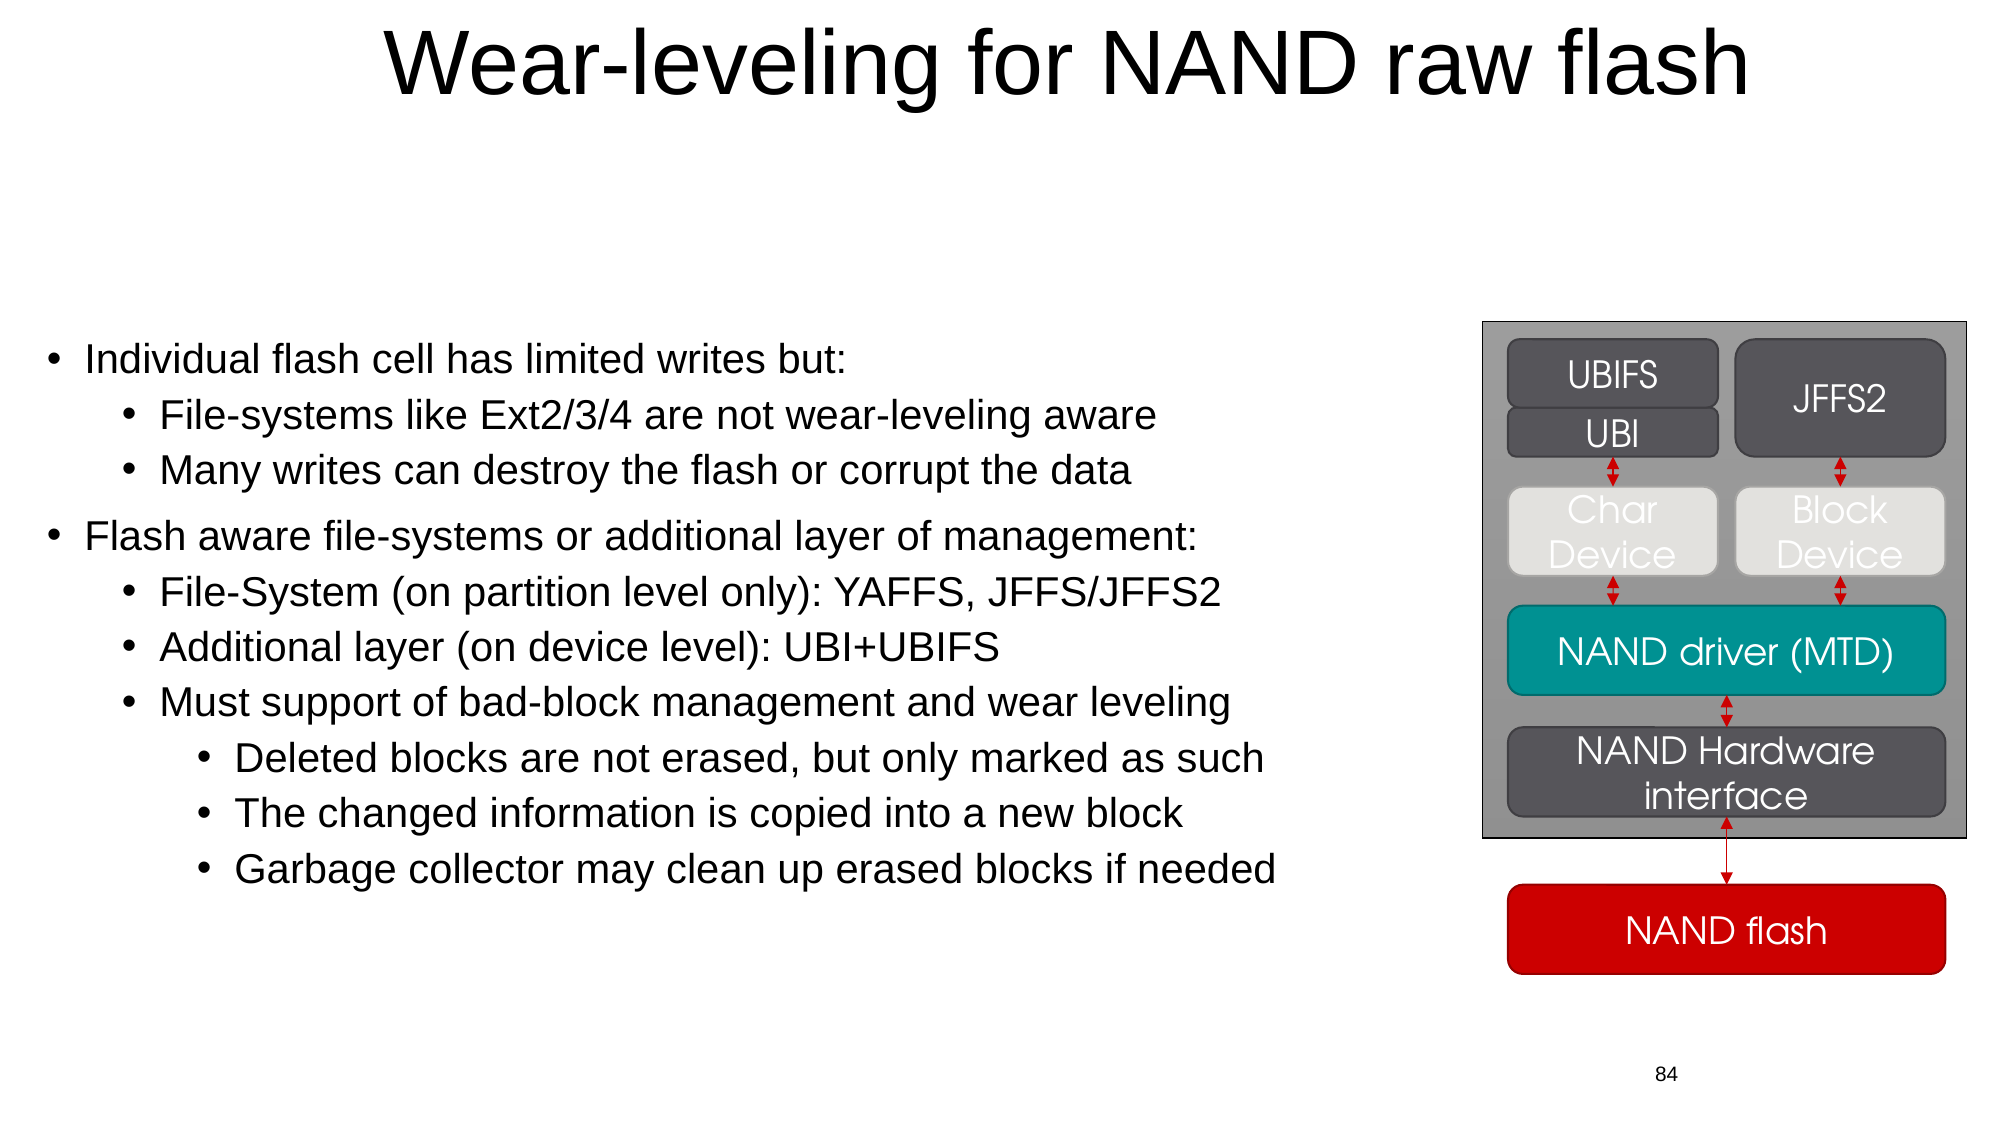

# Wear-leveling for NAND raw flash

Individual flash cell has limited writes but:
File-systems like Ext2/3/4 are not wear-leveling aware
Many writes can destroy the flash or corrupt the data
Flash aware file-systems or additional layer of management:
File-System (on partition level only): YAFFS, JFFS/JFFS2
Additional layer (on device level): UBI+UBIFS
Must support of bad-block management and wear leveling
Deleted blocks are not erased, but only marked as such
The changed information is copied into a new block
Garbage collector may clean up erased blocks if needed
UBIFS
JFFS2
UBI
Char Device
Block Device
NAND driver (MTD)
NAND Hardware interface
NAND flash
84